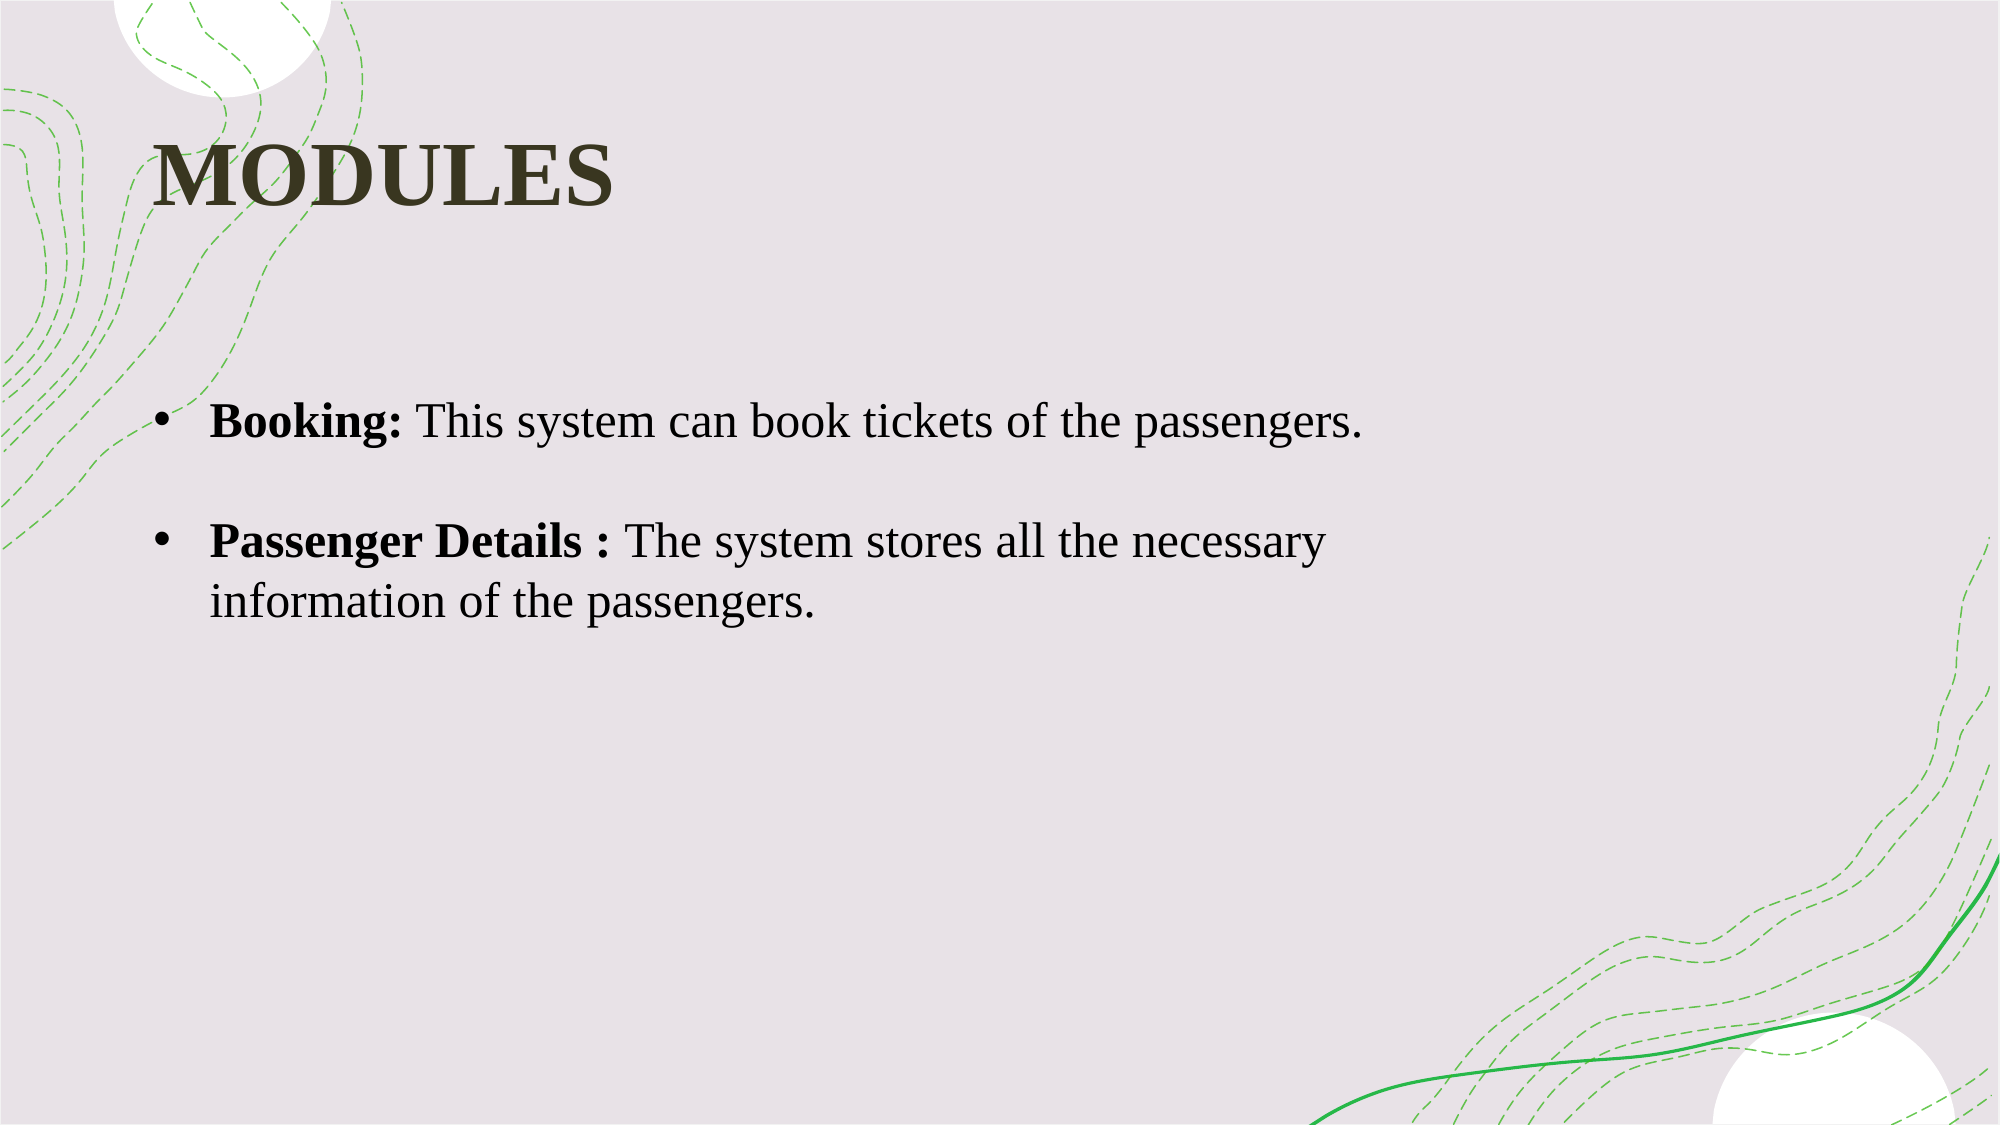

# MODULES
Booking: This system can book tickets of the passengers.

Passenger Details : The system stores all the necessary information of the passengers.